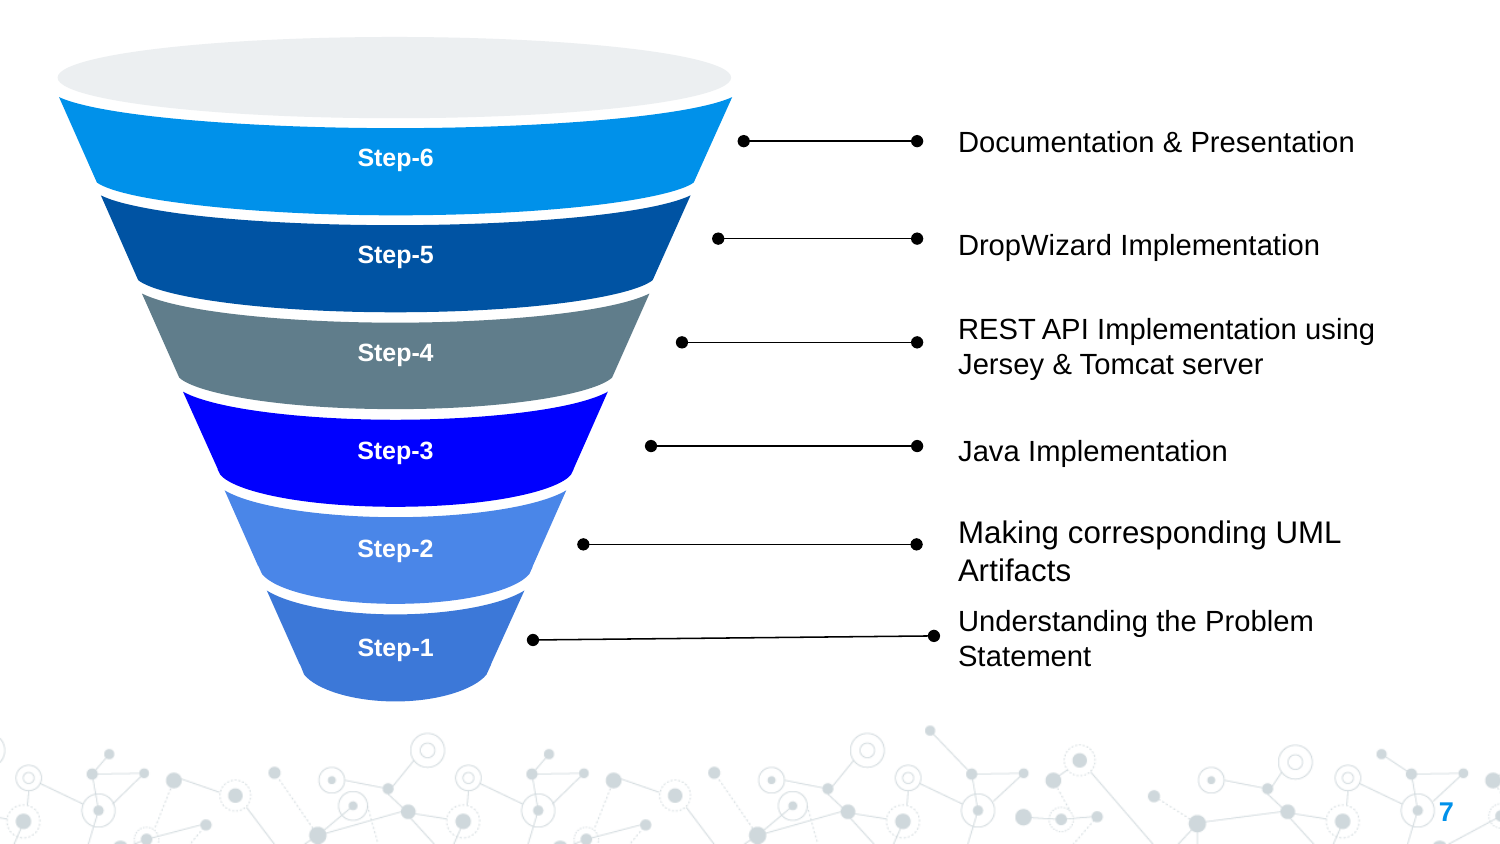

Step-6
Step-5
Step-4
Step-3
Step-2
Step-1
Documentation & Presentation
DropWizard Implementation
REST API Implementation using Jersey & Tomcat server
Java Implementation
Making corresponding UML Artifacts
Understanding the Problem Statement
7